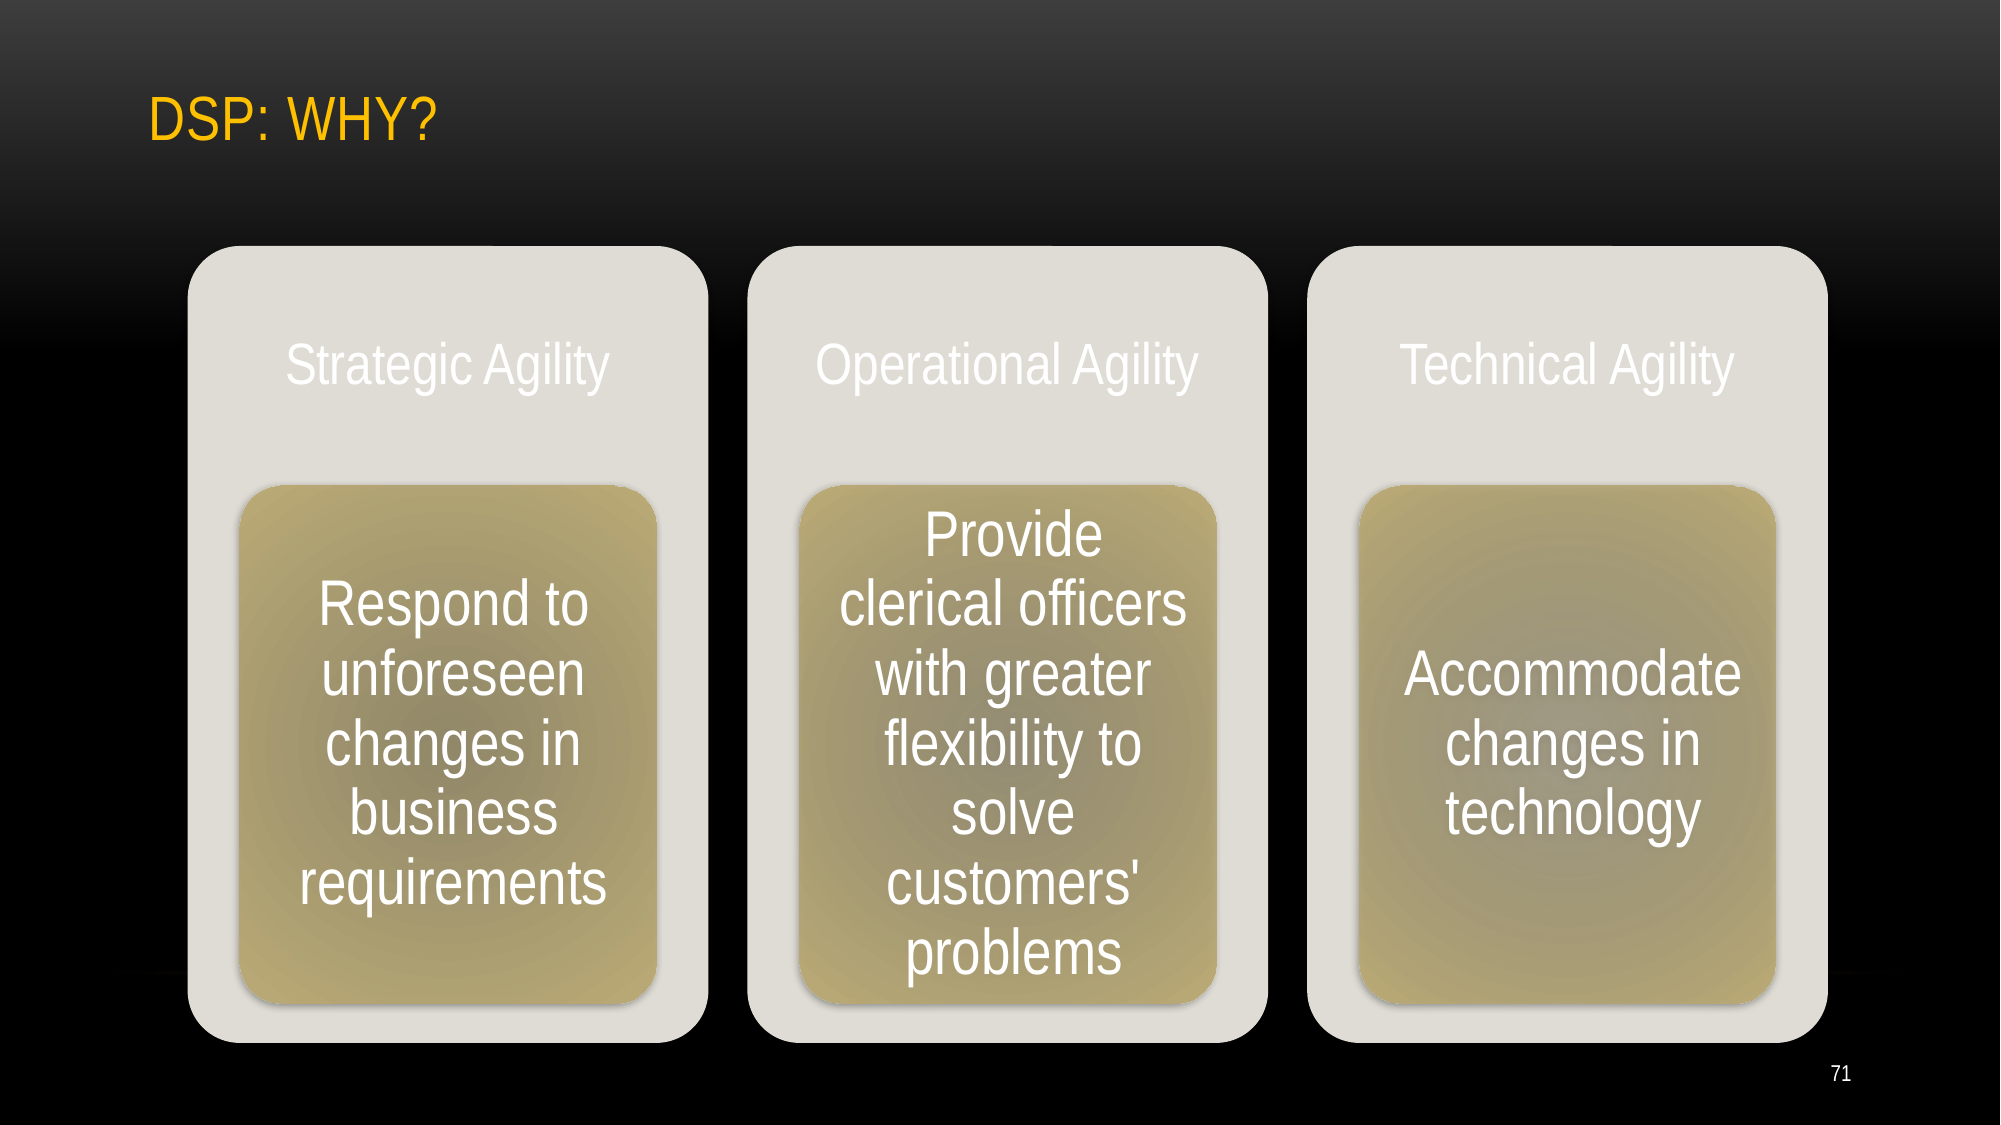

# DSP: Why?
Strategic Agility
Respond to unforeseen changes in business requirements
Operational Agility
Provide clerical officers with greater flexibility to solve customers' problems
Technical Agility
Accommodate changes in technology

71